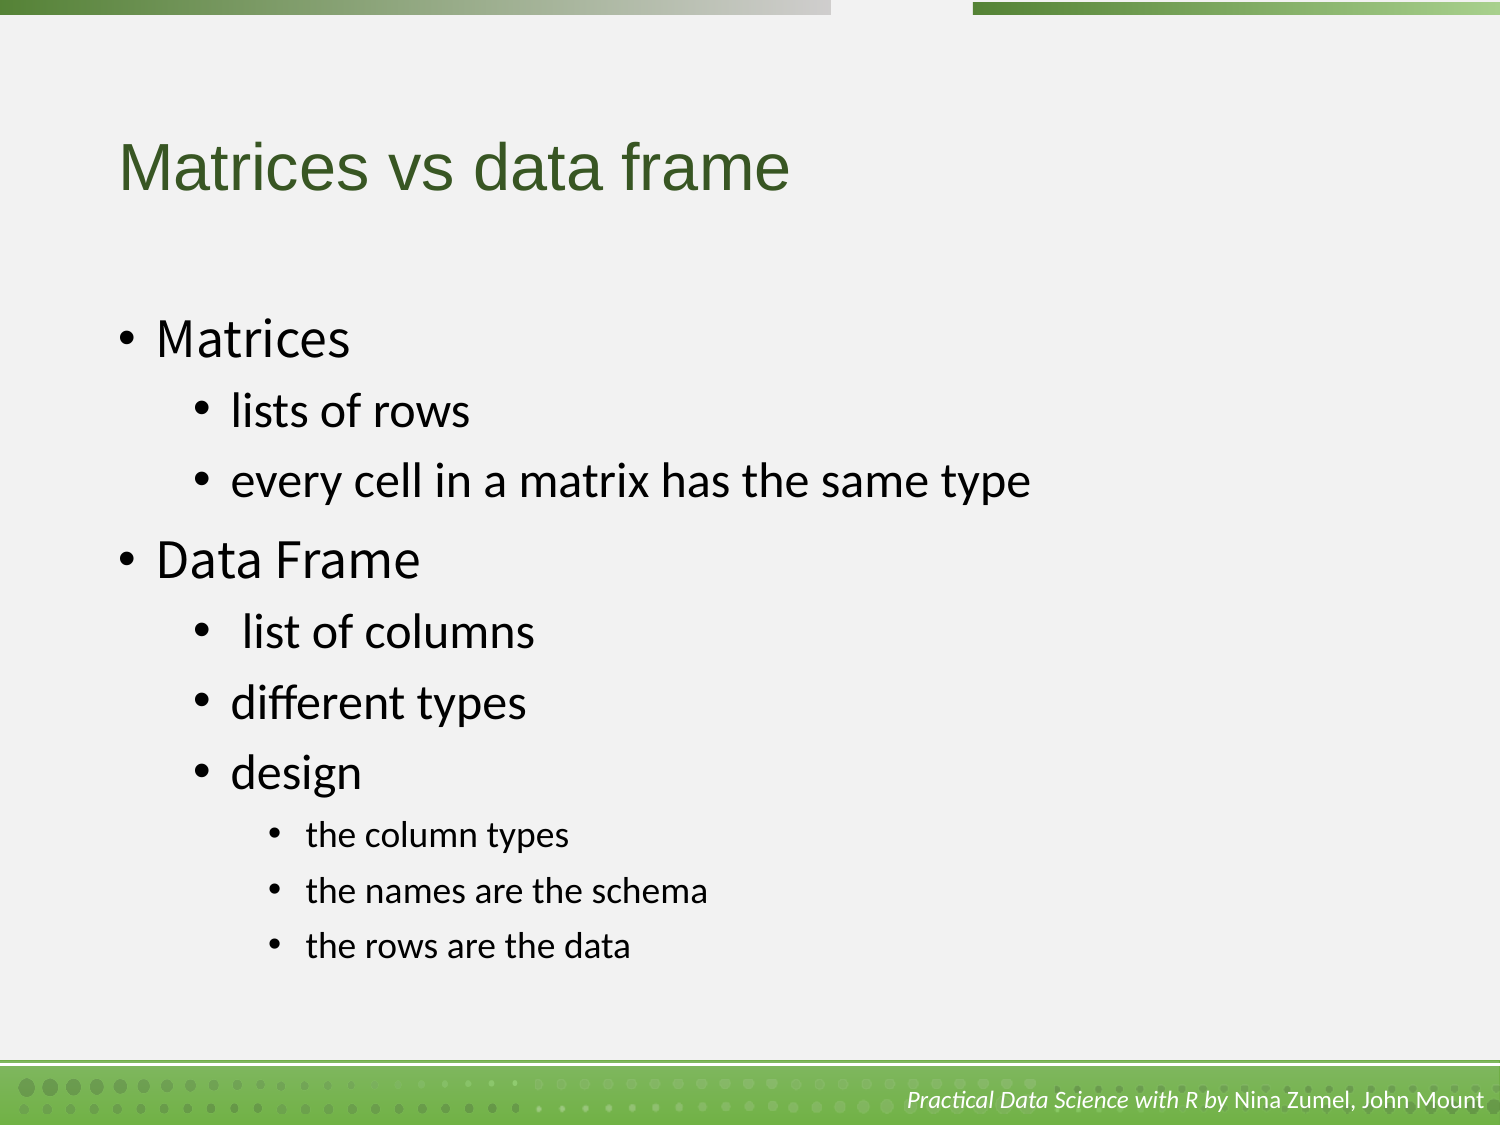

# Matrices vs data frame
Matrices
lists of rows
every cell in a matrix has the same type
Data Frame
 list of columns
different types
design
the column types
the names are the schema
the rows are the data

Practical Data Science with R by Nina Zumel, John Mount